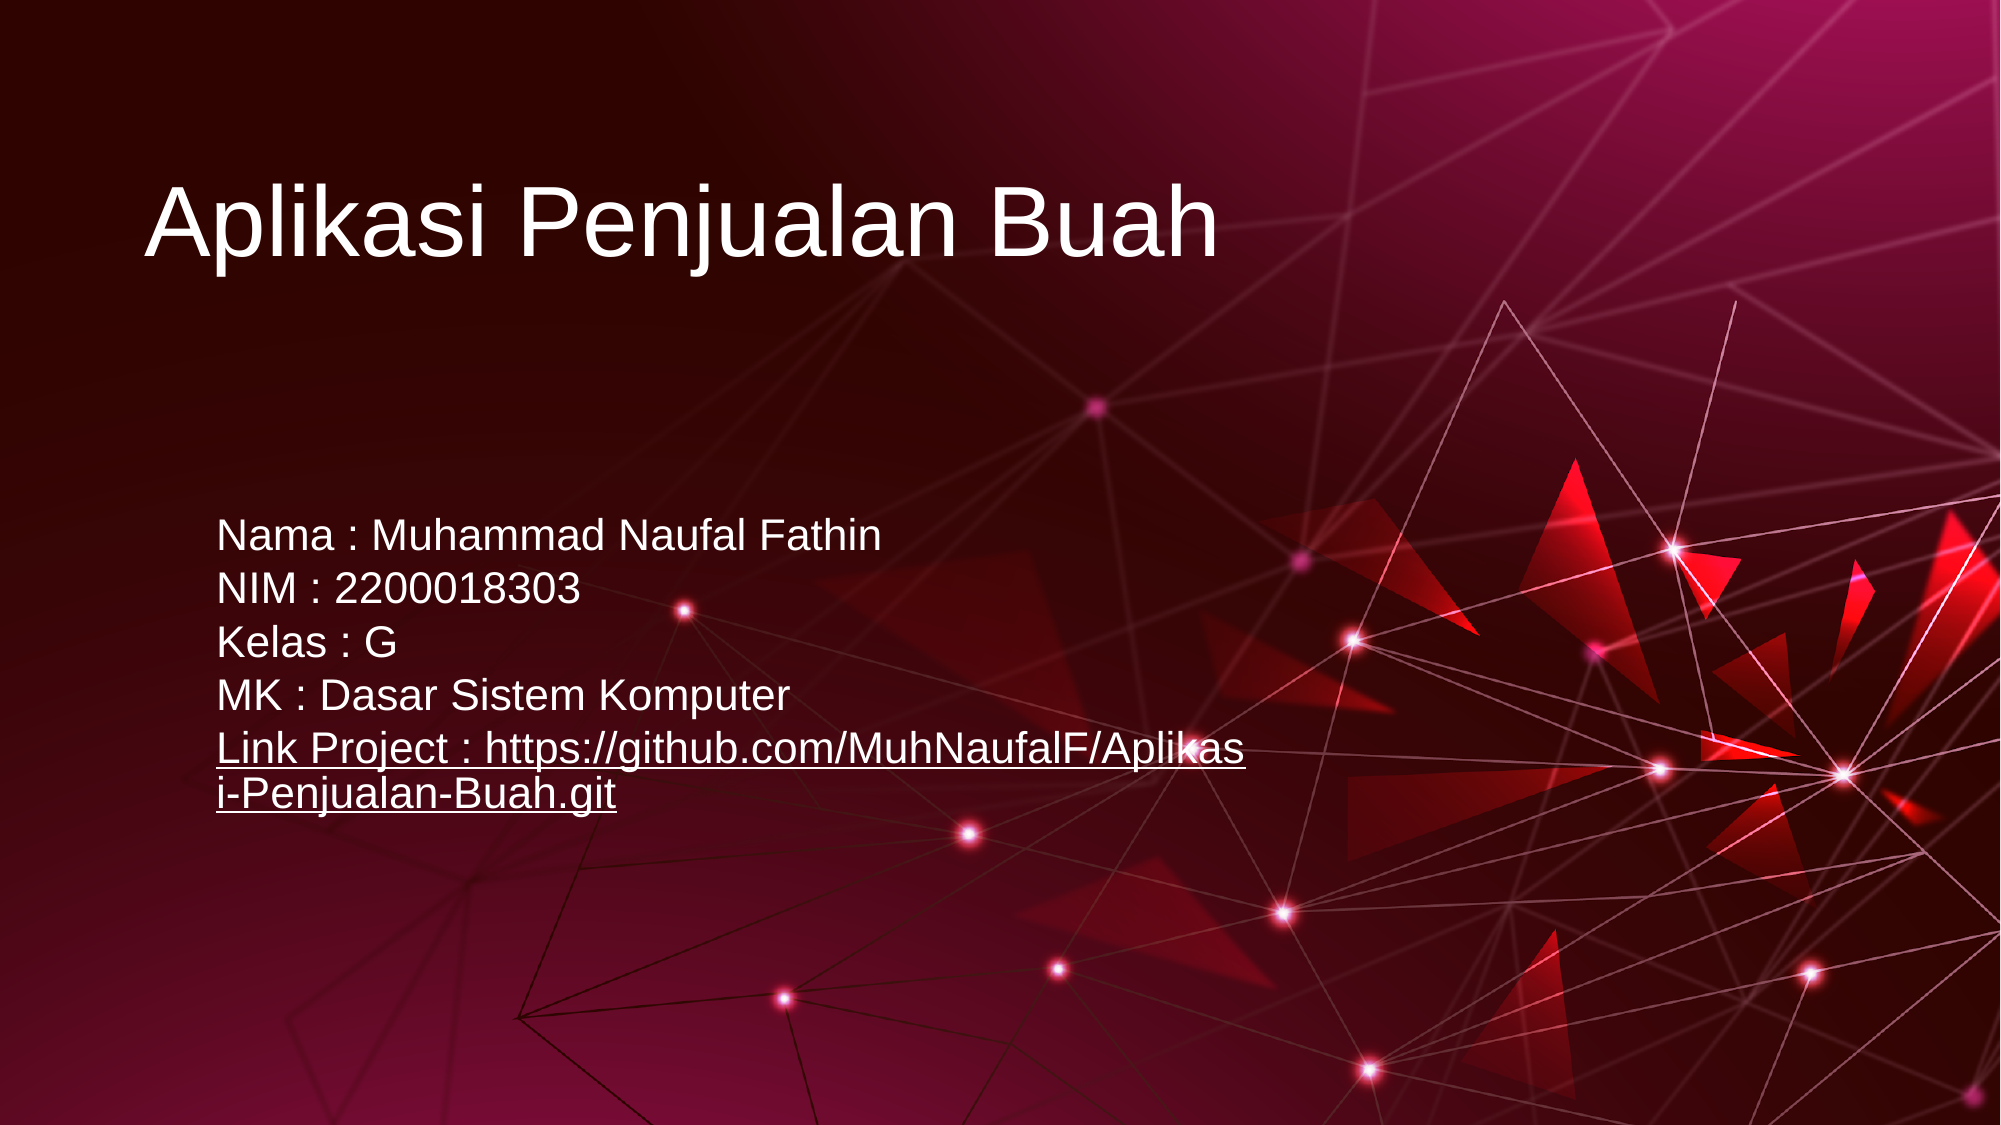

# Aplikasi Penjualan Buah
Nama : Muhammad Naufal Fathin
NIM : 2200018303
Kelas : G
MK : Dasar Sistem Komputer
Link Project : https://github.com/MuhNaufalF/Aplikasi-Penjualan-Buah.git